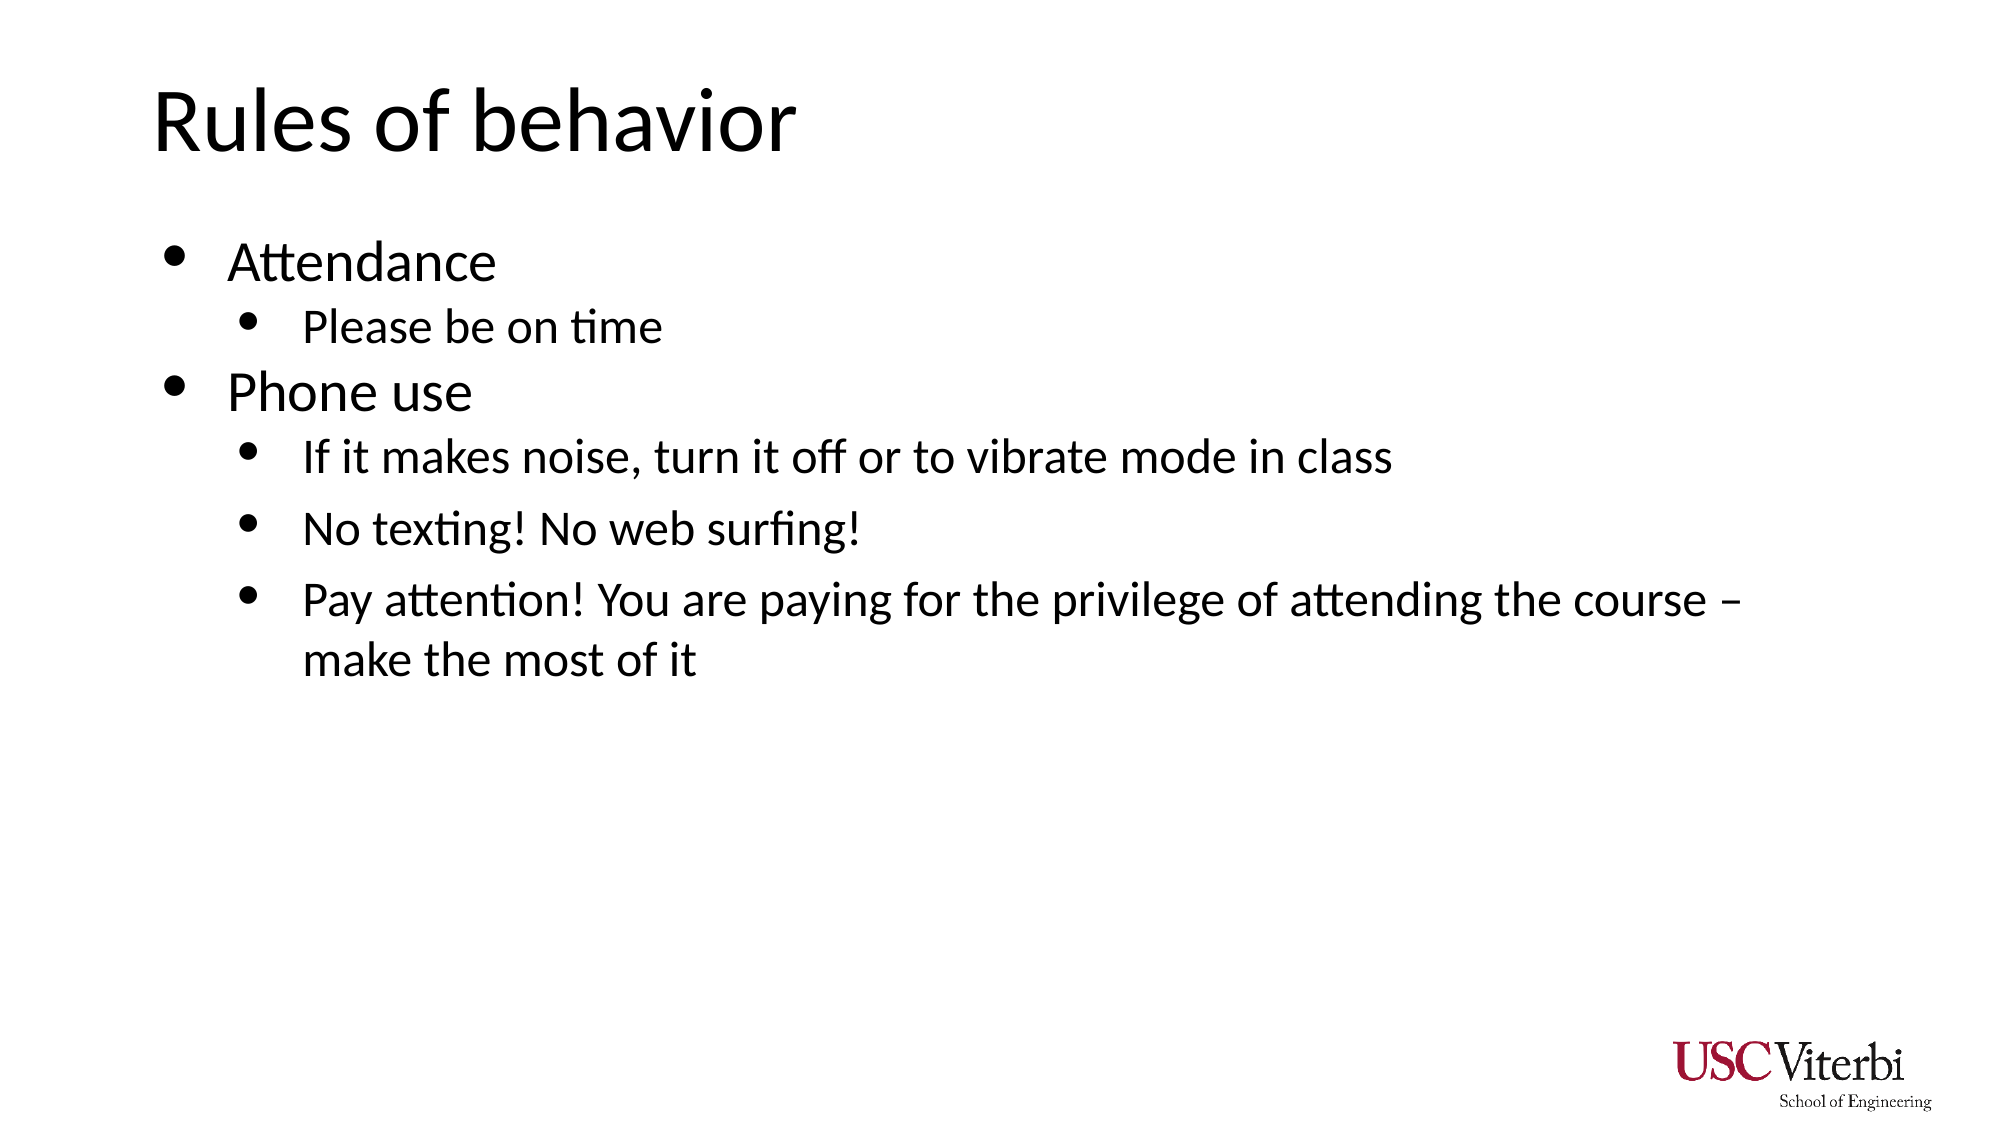

# Rules of behavior
Attendance
Please be on time
Phone use
If it makes noise, turn it off or to vibrate mode in class
No texting! No web surfing!
Pay attention! You are paying for the privilege of attending the course – make the most of it